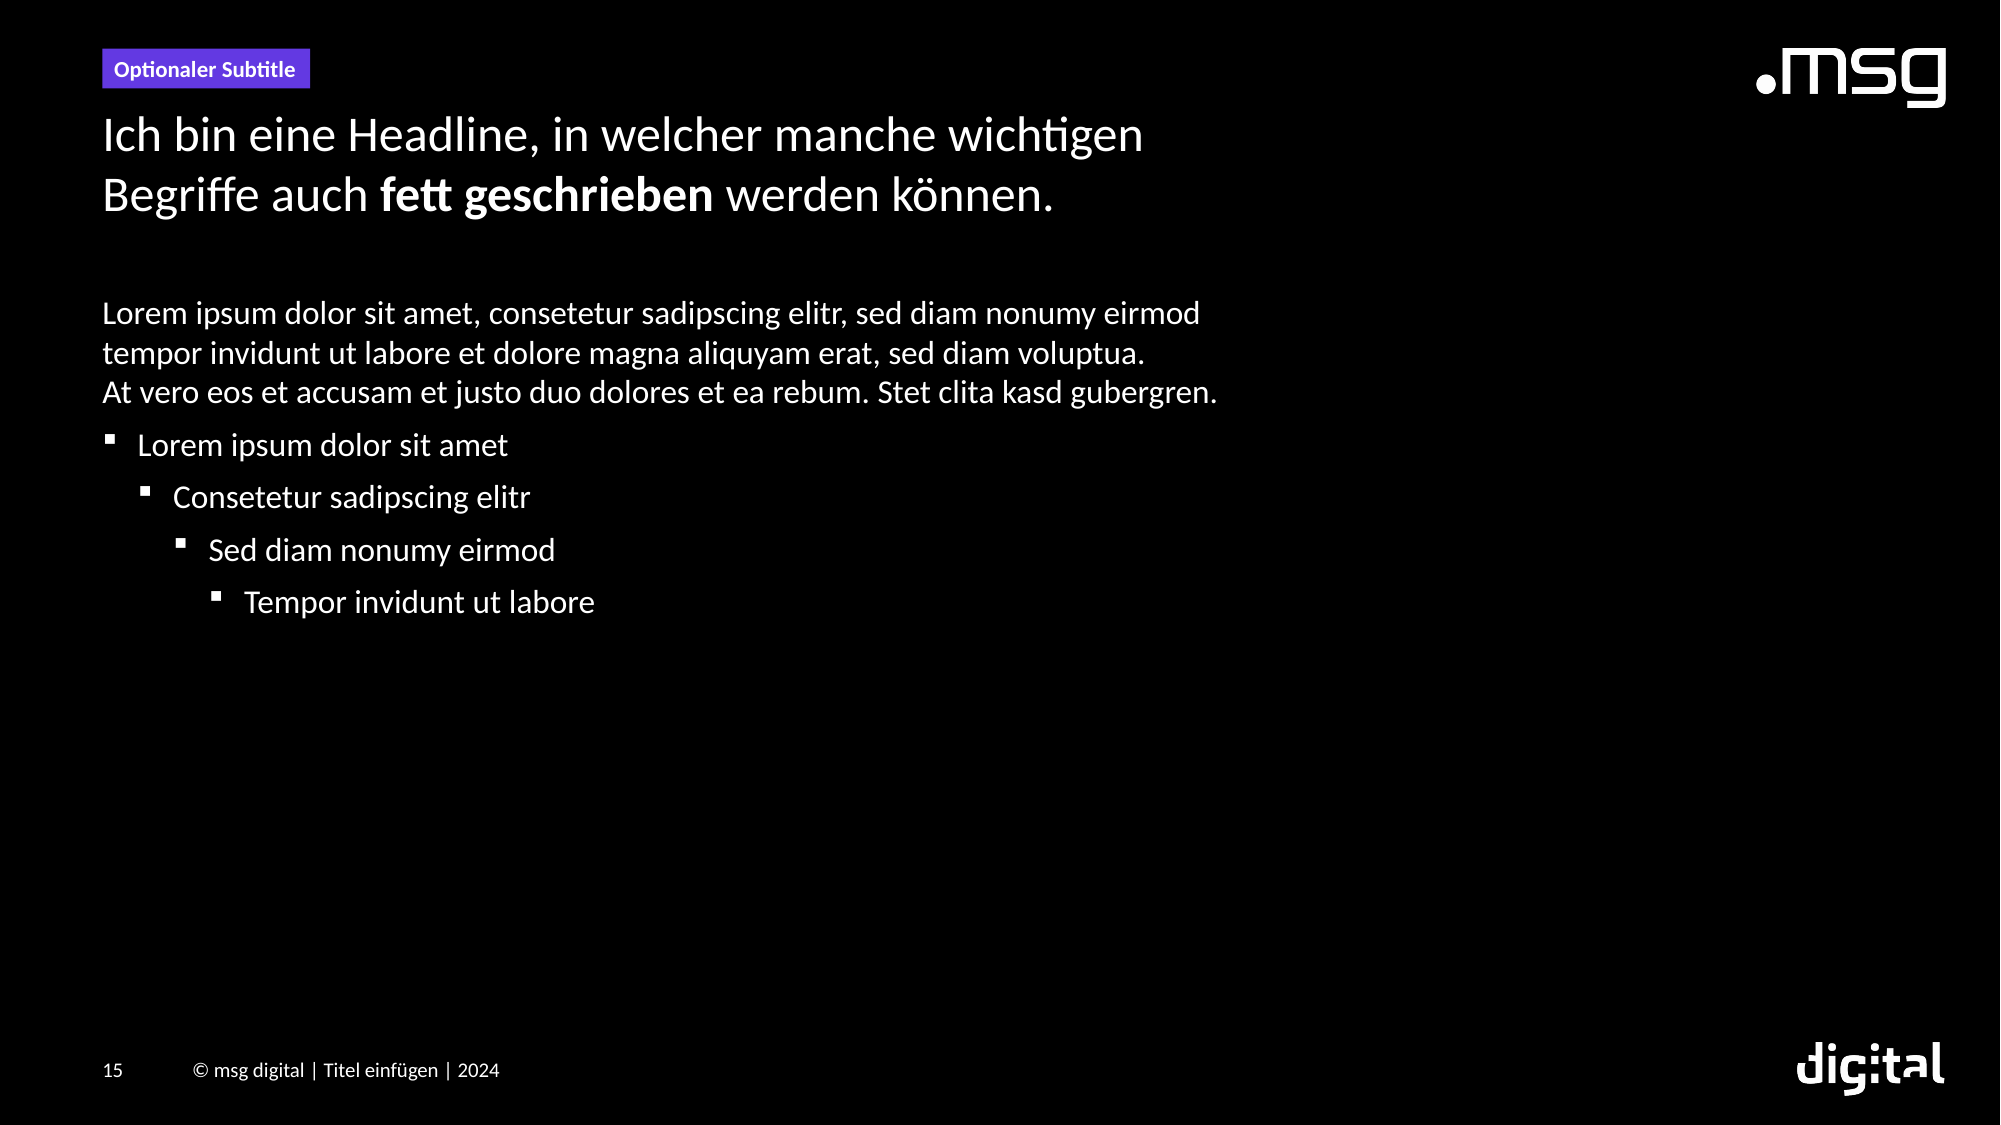

Optionaler Subtitle
# Ich bin eine Headline, in welcher manche wichtigen Begriffe auch fett geschrieben werden können.
Lorem ipsum dolor sit amet, consetetur sadipscing elitr, sed diam nonumy eirmod
tempor invidunt ut labore et dolore magna aliquyam erat, sed diam voluptua.
At vero eos et accusam et justo duo dolores et ea rebum. Stet clita kasd gubergren.
Lorem ipsum dolor sit amet
Consetetur sadipscing elitr
Sed diam nonumy eirmod
Tempor invidunt ut labore
15
© msg digital | Titel einfügen | 2024